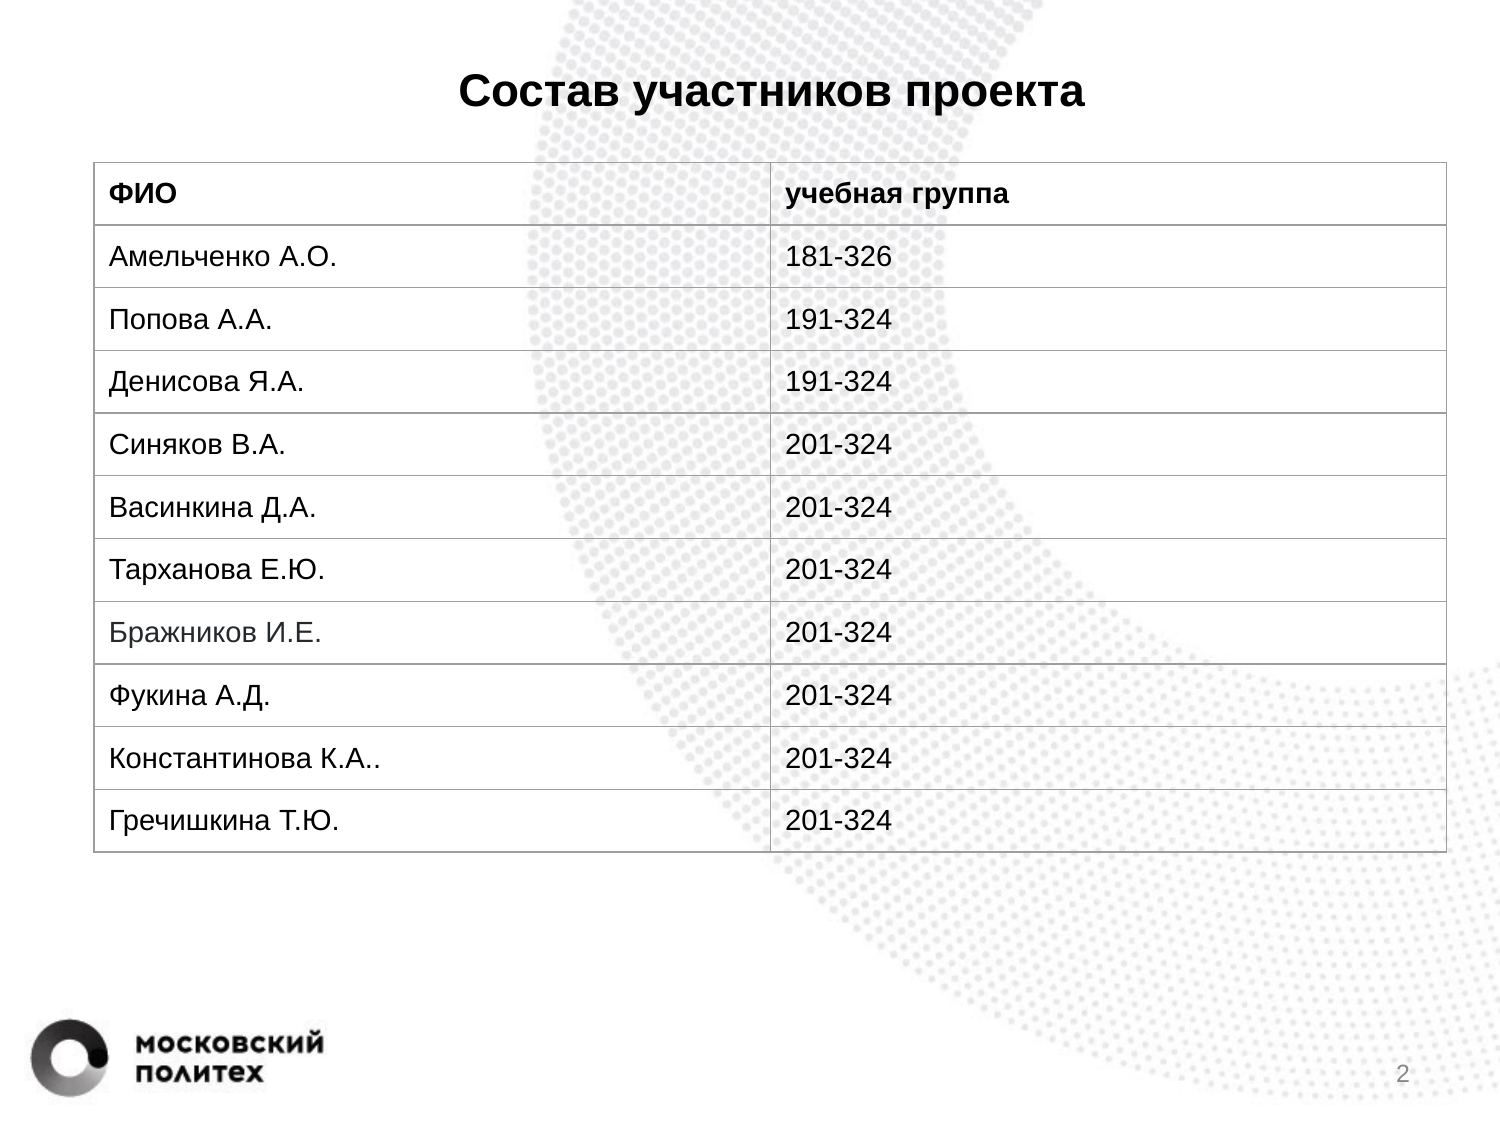

Состав участников проекта

| ФИО | учебная группа |
| --- | --- |
| Амельченко А.О. | 181-326 |
| Попова А.А. | 191-324 |
| Денисова Я.А. | 191-324 |
| Синяков В.А. | 201-324 |
| Васинкина Д.А. | 201-324 |
| Тарханова Е.Ю. | 201-324 |
| Бражников И.Е. | 201-324 |
| Фукина А.Д. | 201-324 |
| Константинова К.А.. | 201-324 |
| Гречишкина Т.Ю. | 201-324 |
2